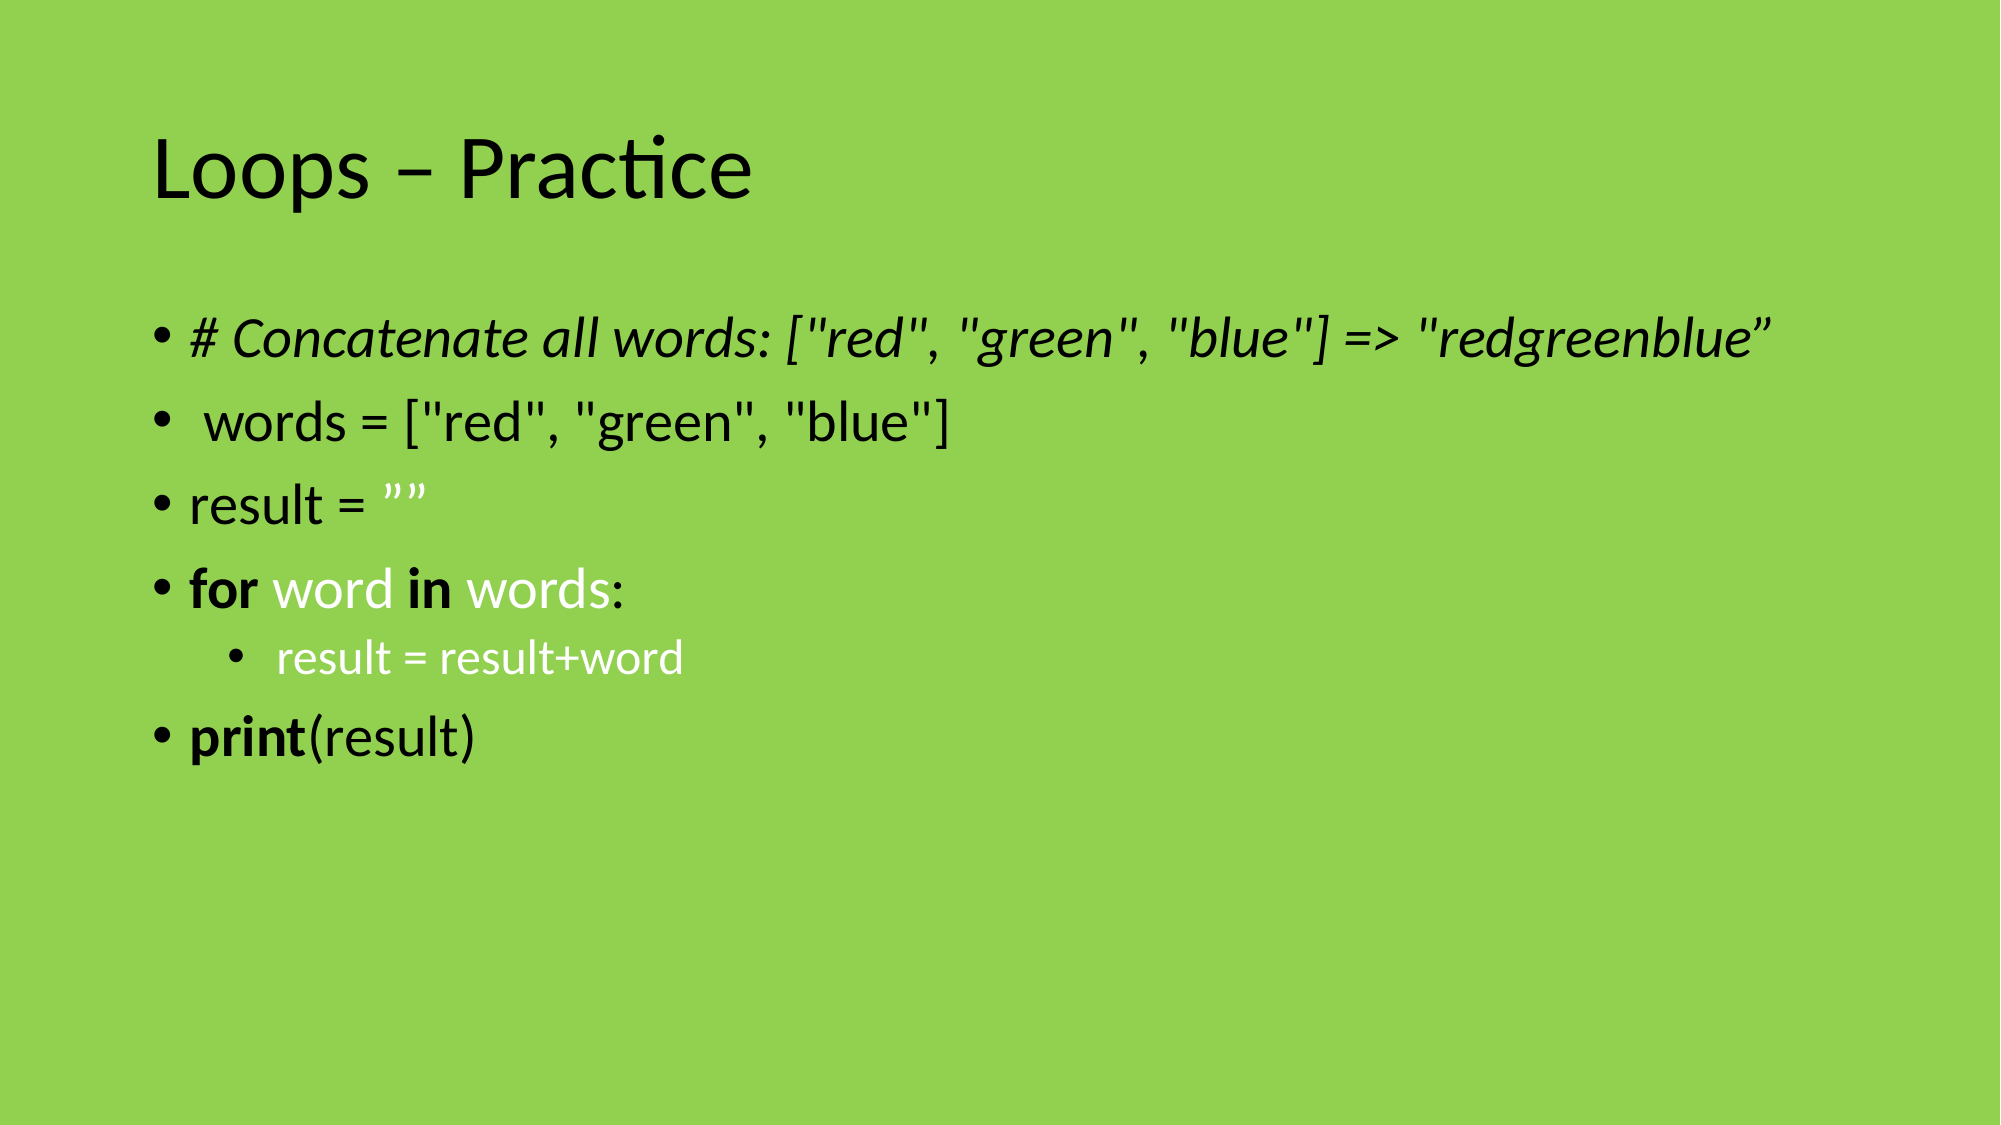

# Loops – Practice
# Concatenate all words: ["red", "green", "blue"] => "redgreenblue”
 words = ["red", "green", "blue"]
result = ””
for word in words:
 result = result+word
print(result)